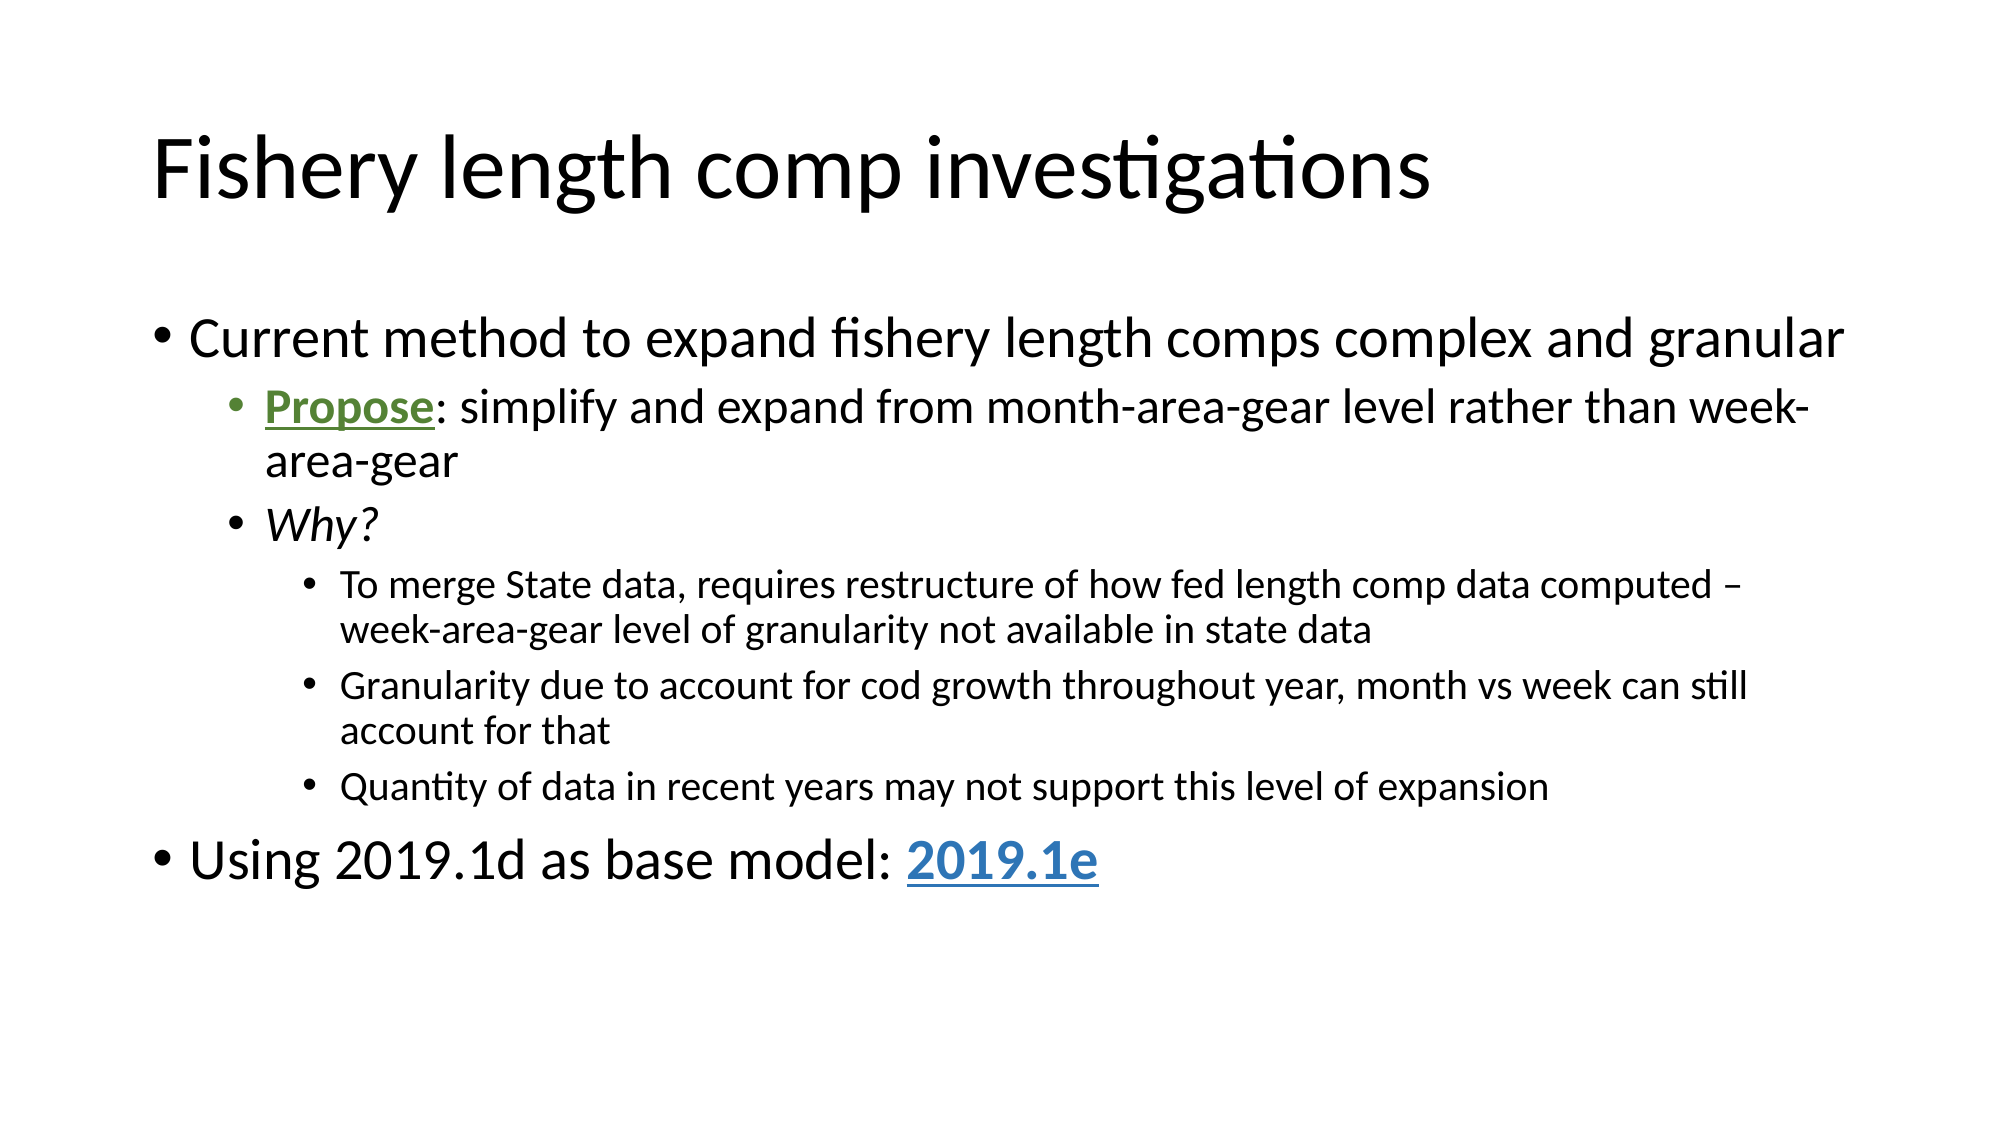

# Fishery length comp investigations
Current method to expand fishery length comps complex and granular
Propose: simplify and expand from month-area-gear level rather than week-area-gear
Why?
To merge State data, requires restructure of how fed length comp data computed – week-area-gear level of granularity not available in state data
Granularity due to account for cod growth throughout year, month vs week can still account for that
Quantity of data in recent years may not support this level of expansion
Using 2019.1d as base model: 2019.1e